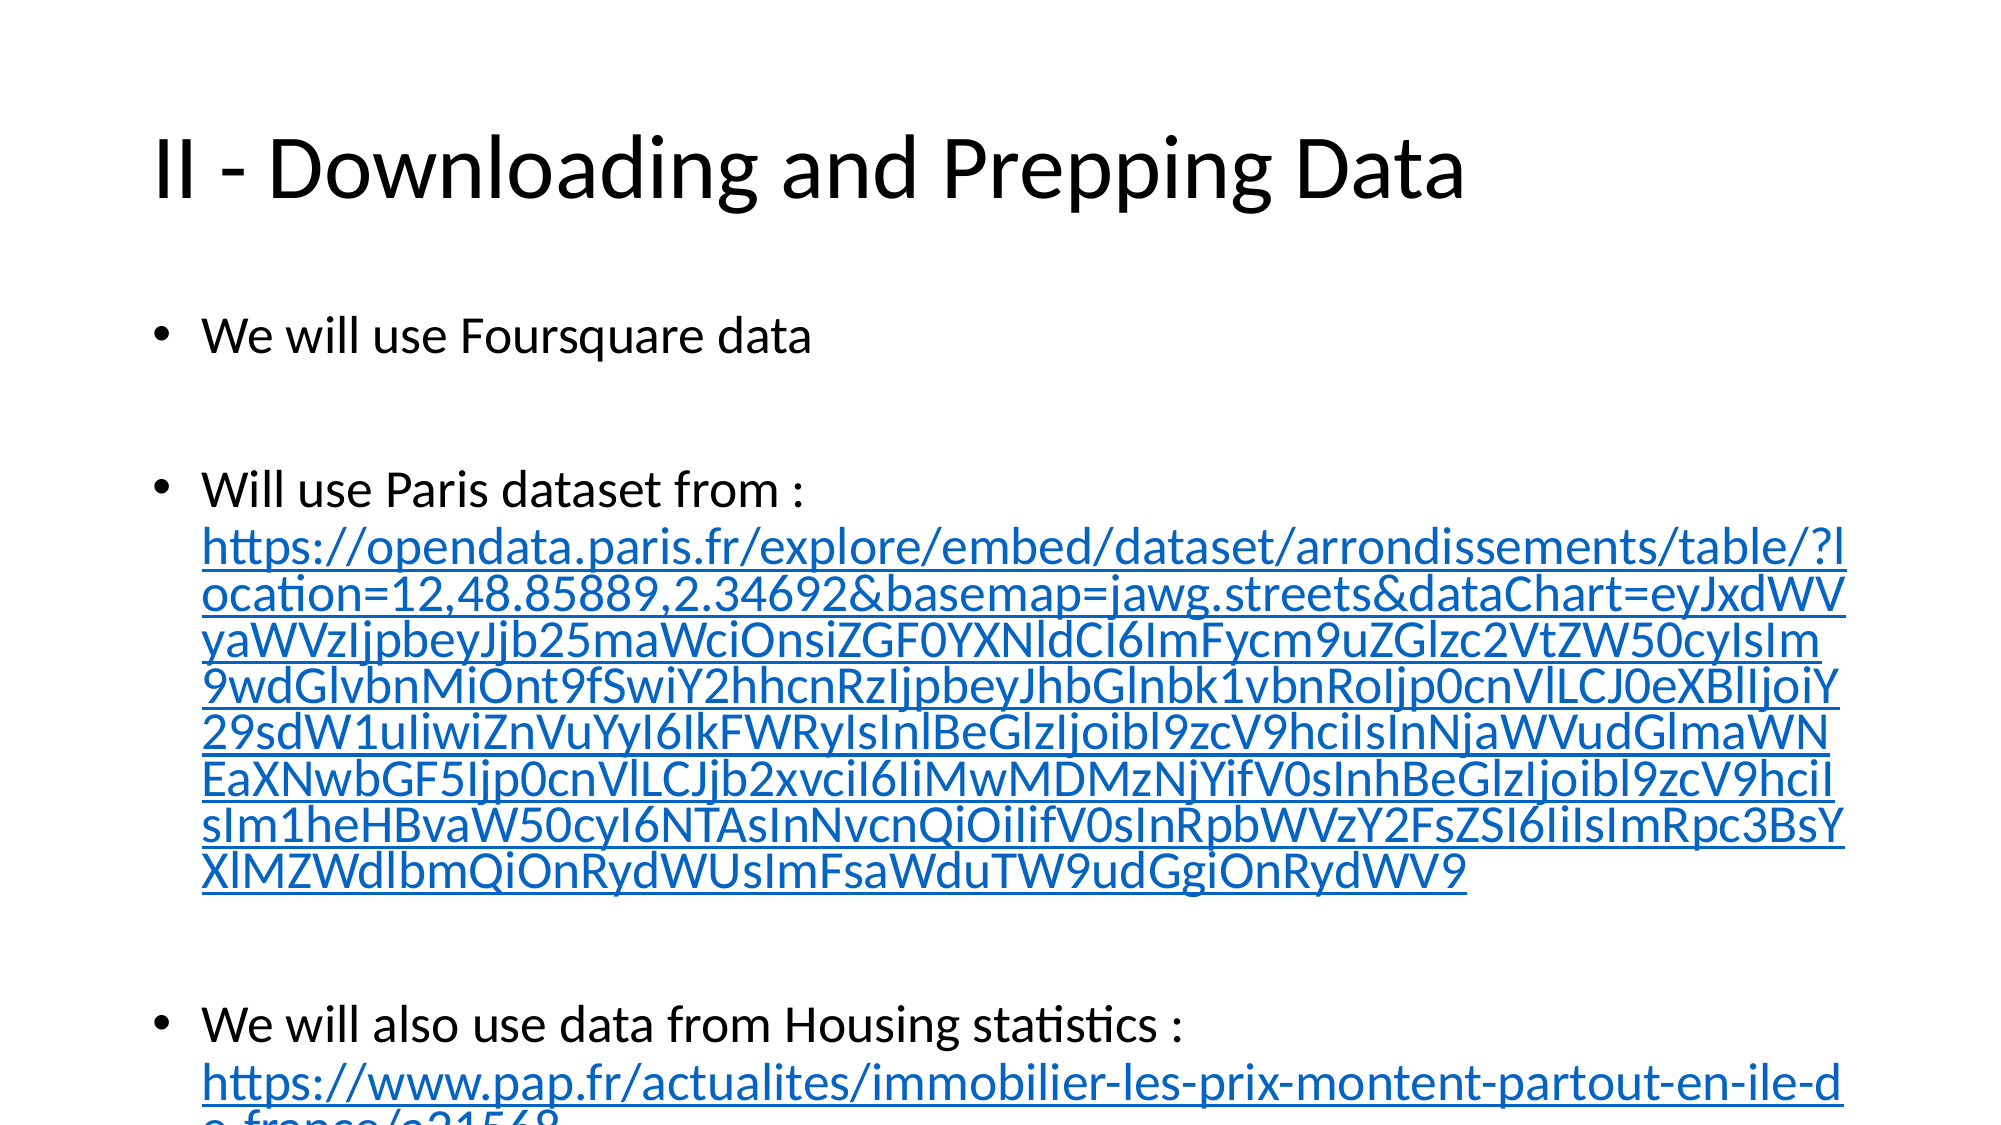

# II - Downloading and Prepping Data
We will use Foursquare data

Will use Paris dataset from : https://opendata.paris.fr/explore/embed/dataset/arrondissements/table/?location=12,48.85889,2.34692&basemap=jawg.streets&dataChart=eyJxdWVyaWVzIjpbeyJjb25maWciOnsiZGF0YXNldCI6ImFycm9uZGlzc2VtZW50cyIsIm9wdGlvbnMiOnt9fSwiY2hhcnRzIjpbeyJhbGlnbk1vbnRoIjp0cnVlLCJ0eXBlIjoiY29sdW1uIiwiZnVuYyI6IkFWRyIsInlBeGlzIjoibl9zcV9hciIsInNjaWVudGlmaWNEaXNwbGF5Ijp0cnVlLCJjb2xvciI6IiMwMDMzNjYifV0sInhBeGlzIjoibl9zcV9hciIsIm1heHBvaW50cyI6NTAsInNvcnQiOiIifV0sInRpbWVzY2FsZSI6IiIsImRpc3BsYXlMZWdlbmQiOnRydWUsImFsaWduTW9udGgiOnRydWV9

We will also use data from Housing statistics : https://www.pap.fr/actualites/immobilier-les-prix-montent-partout-en-ile-de-france/a21568

And from School Rating journals in France: https://www.letudiant.fr/palmares/classement-lycees/academie-paris.html